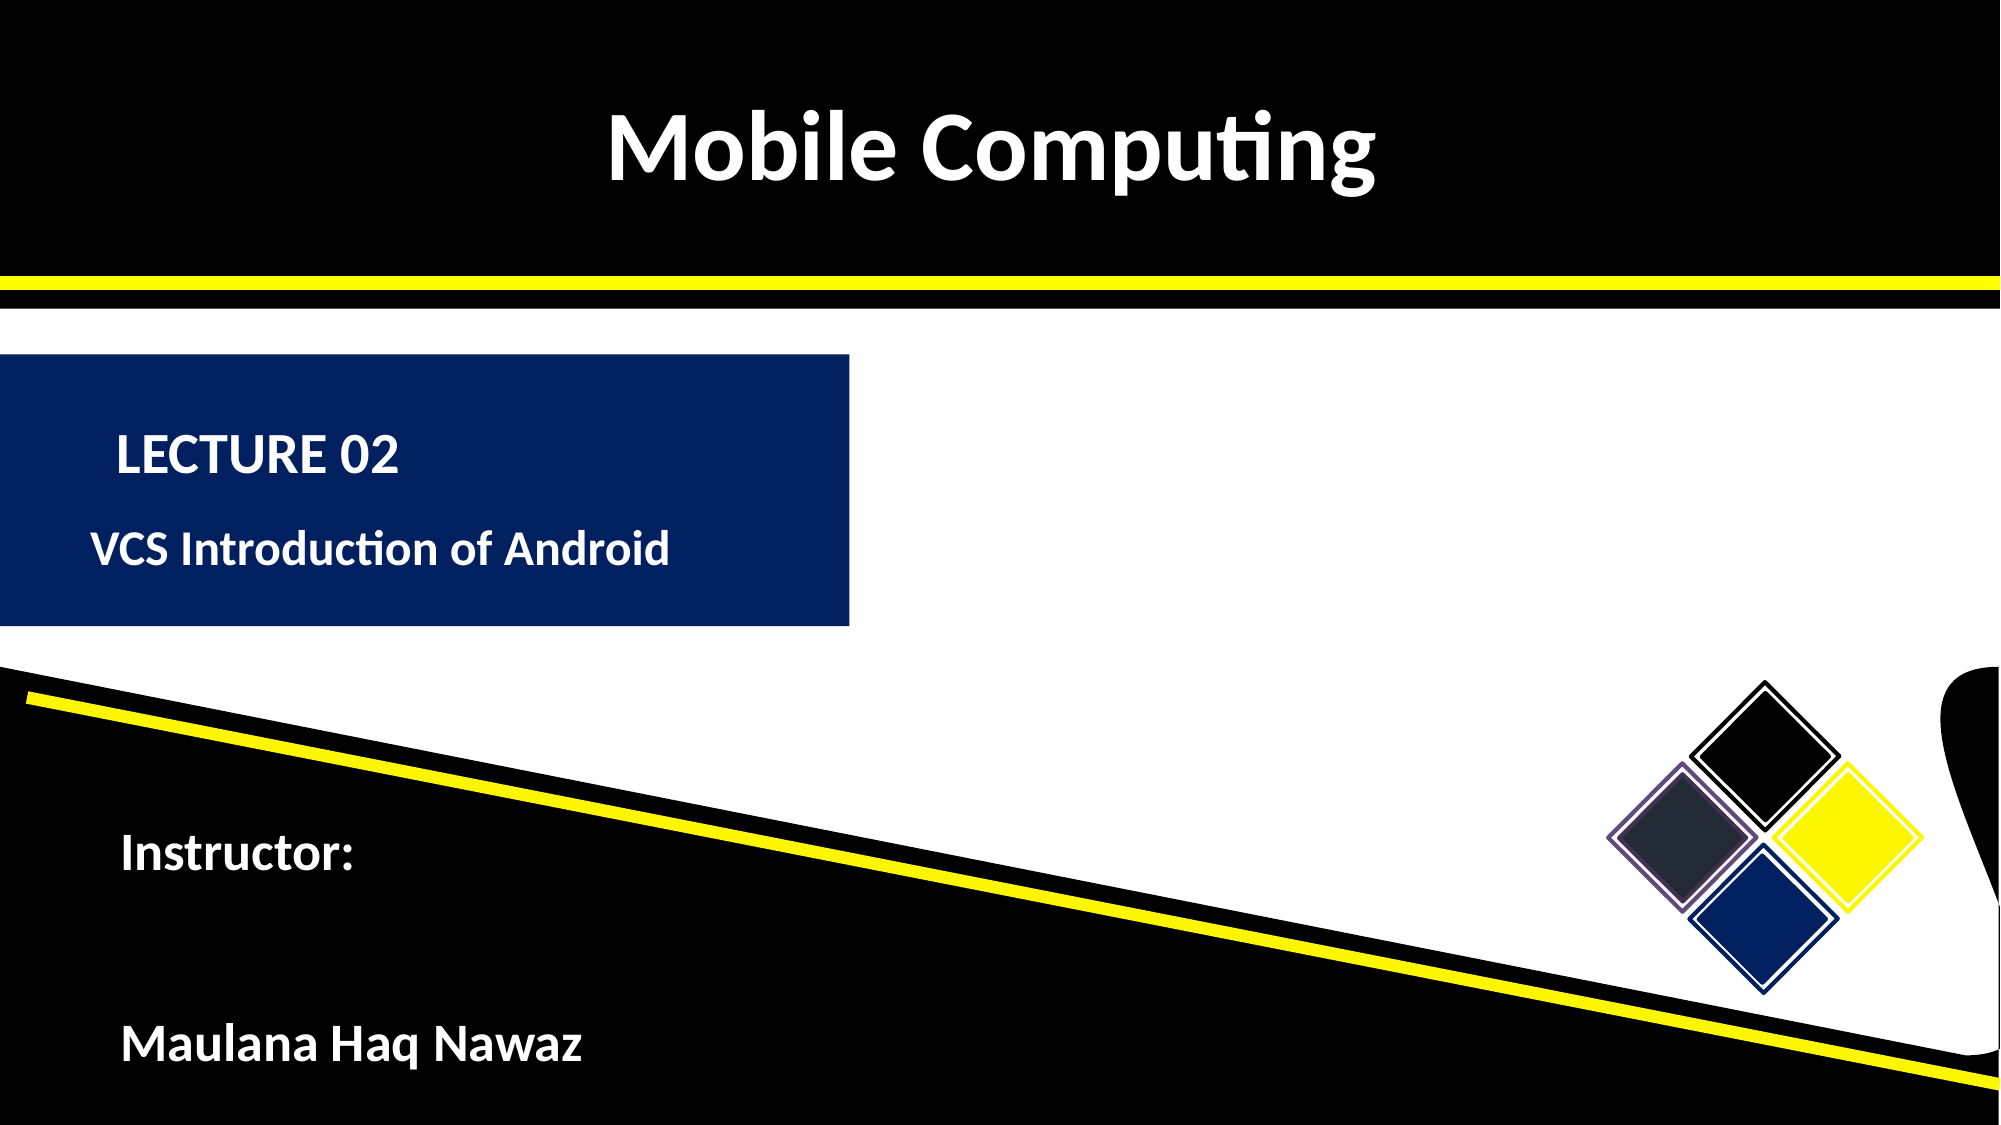

Mobile Computing
Mobile Computing
  LECTURE 02
VCS Introduction of Android

Instructor:

Maulana Haq Nawaz